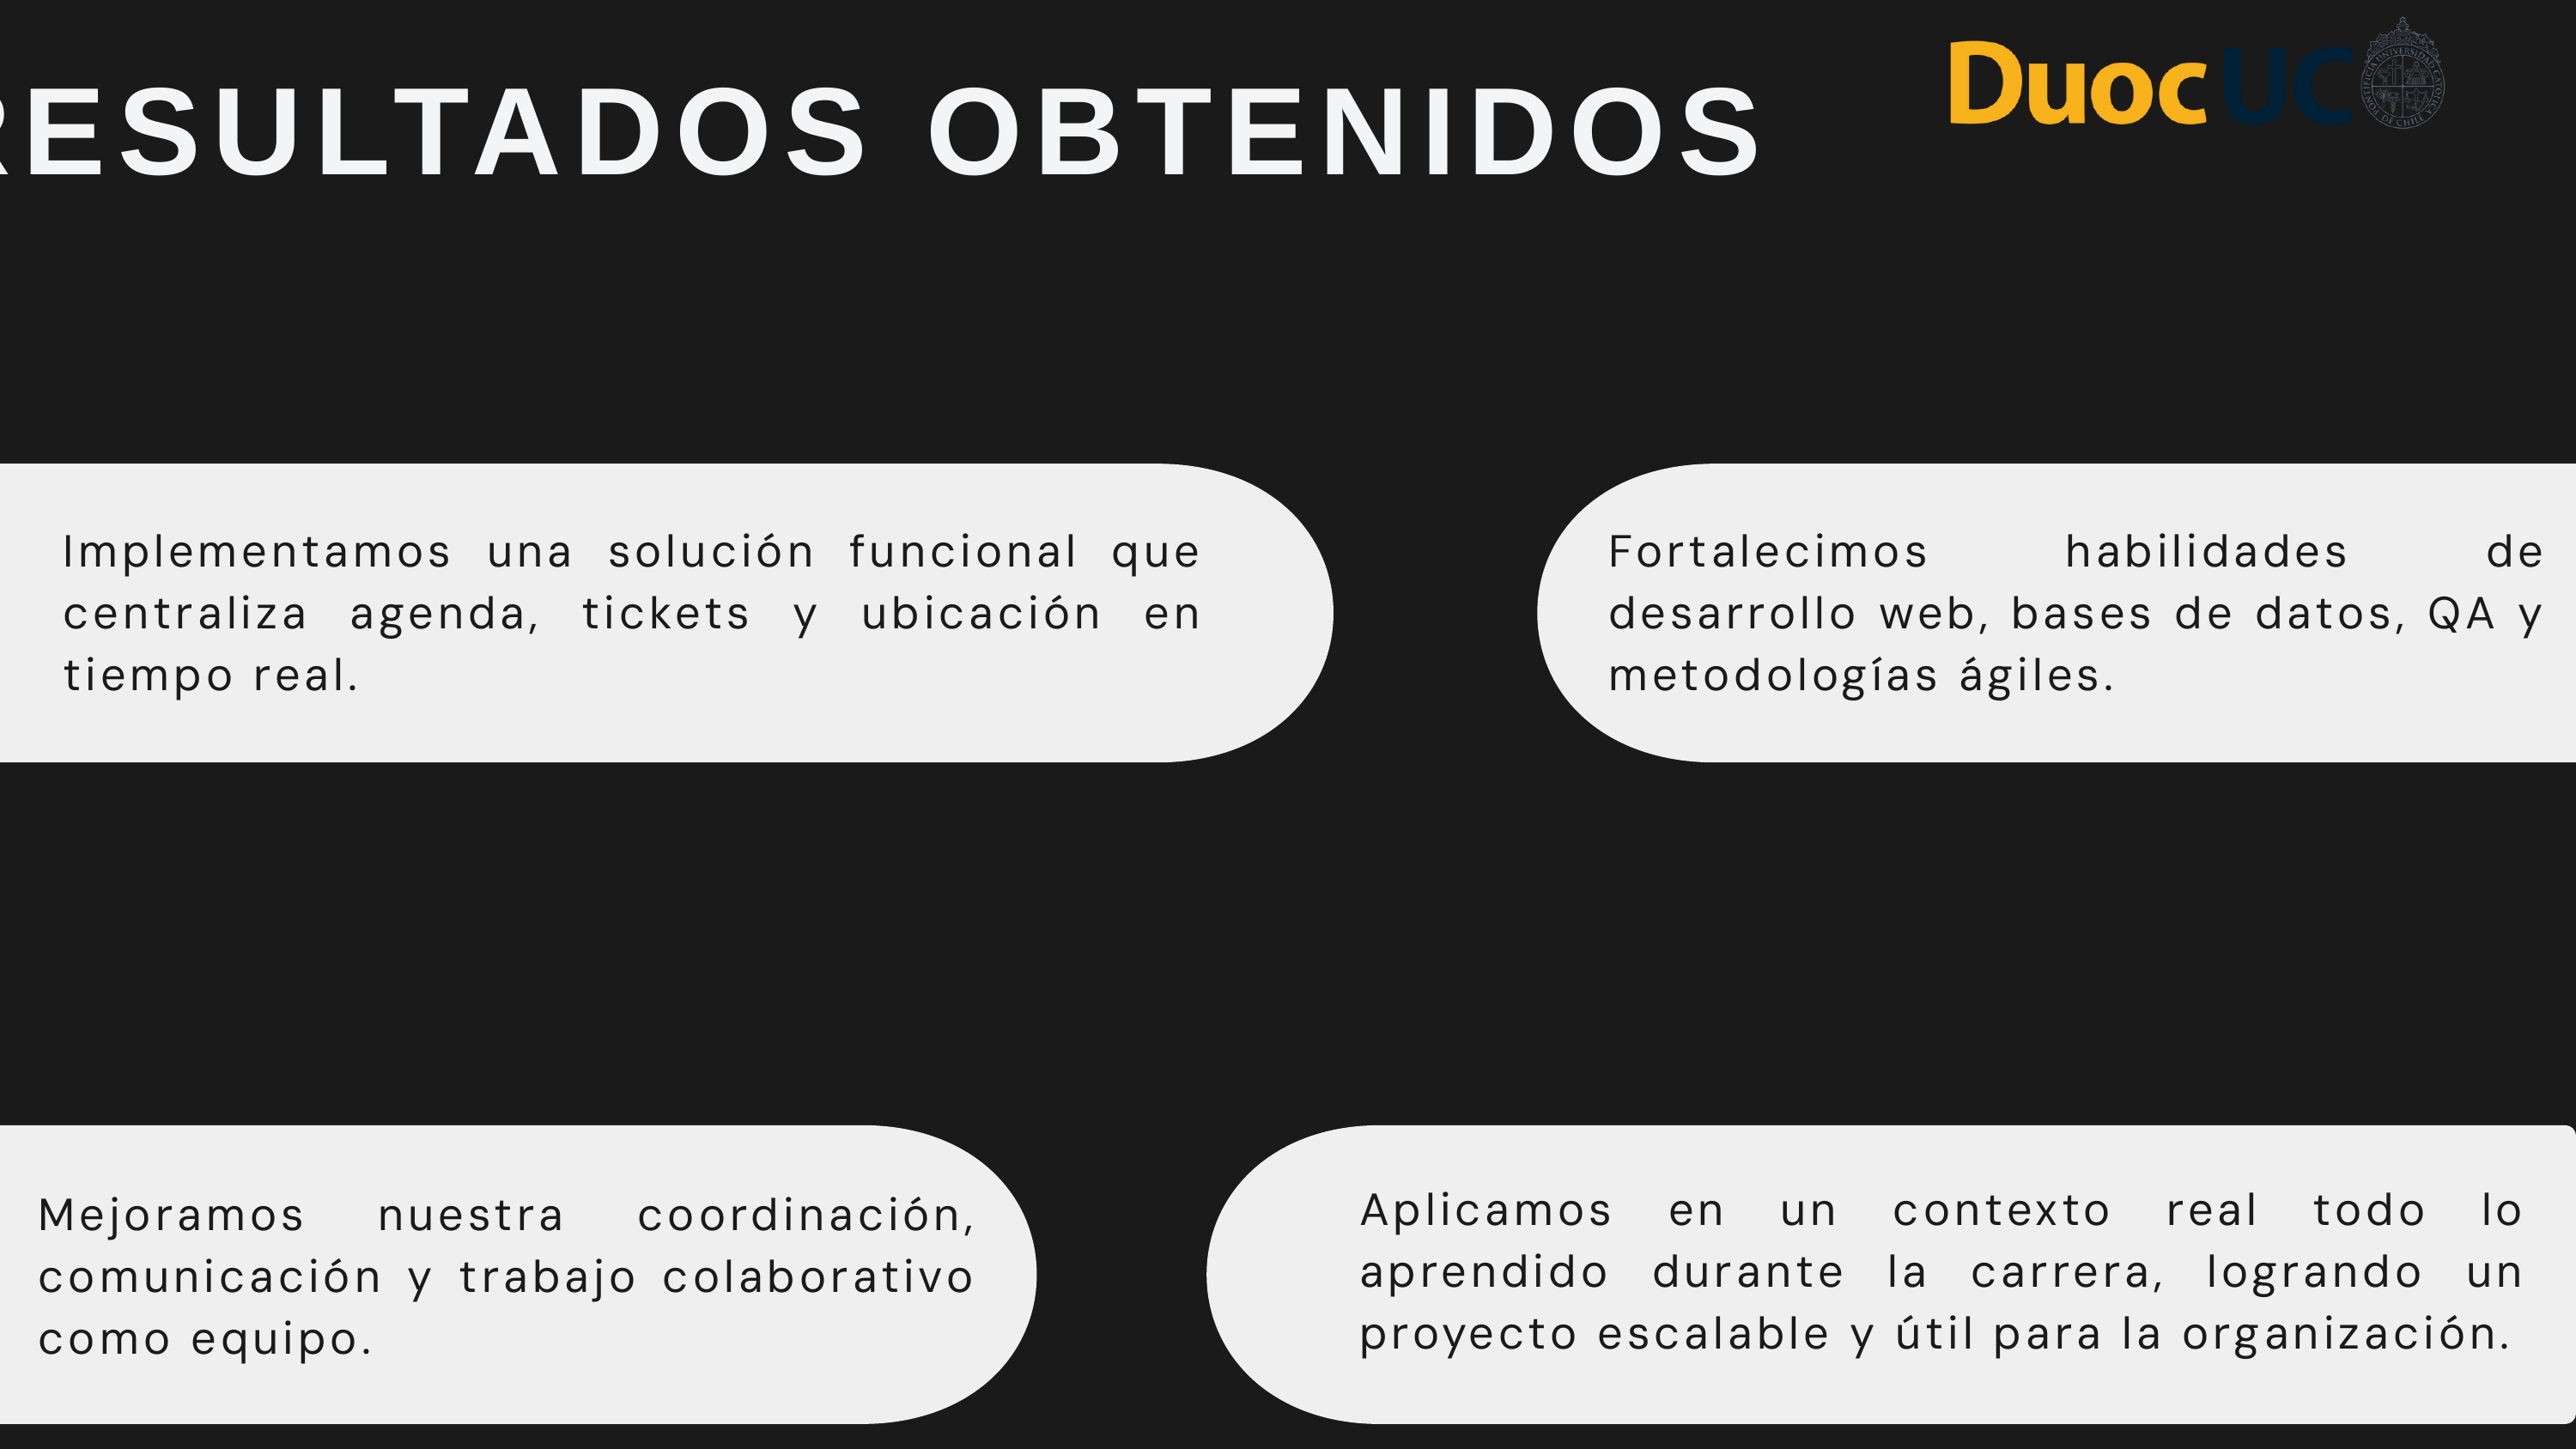

RESULTADOS OBTENIDOS

Implementamos una solución funcional que centraliza agenda, tickets y ubicación en tiempo real.
Fortalecimos habilidades de desarrollo web, bases de datos, QA y metodologías ágiles.

Aplicamos en un contexto real todo lo aprendido durante la carrera, logrando un proyecto escalable y útil para la organización.
Mejoramos nuestra coordinación, comunicación y trabajo colaborativo como equipo.